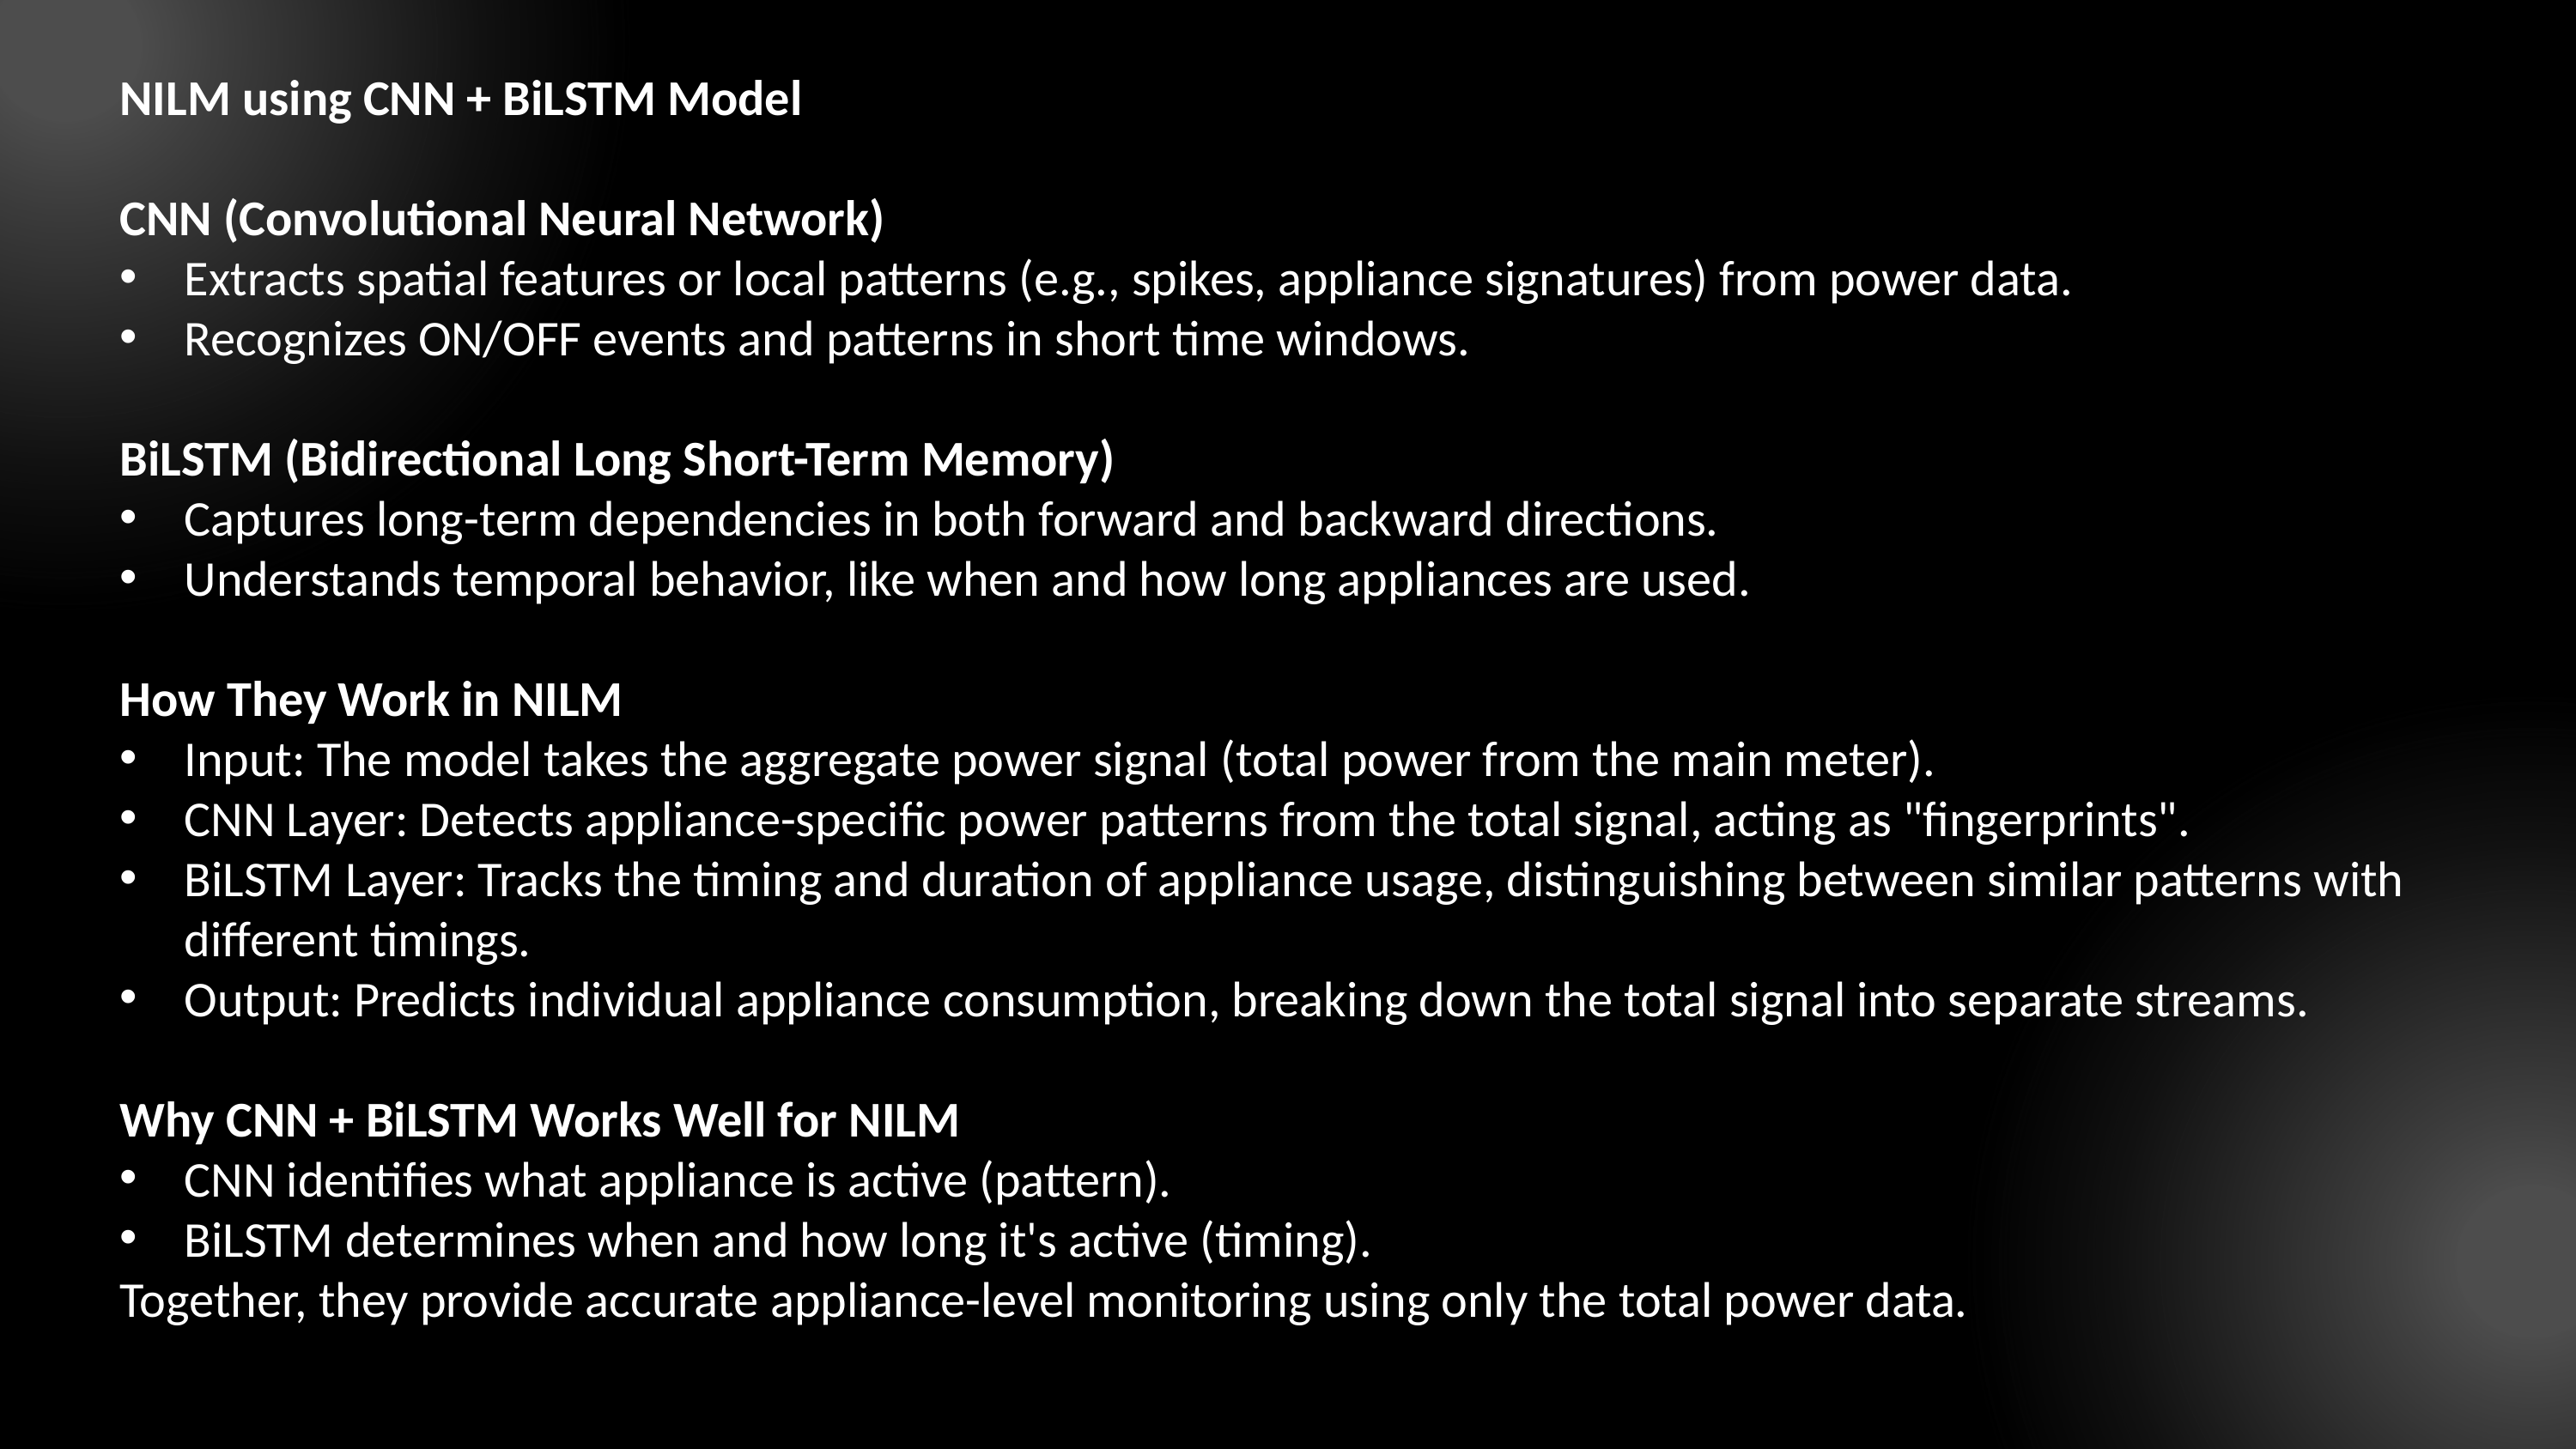

NILM using CNN + BiLSTM Model

CNN (Convolutional Neural Network)
Extracts spatial features or local patterns (e.g., spikes, appliance signatures) from power data.
Recognizes ON/OFF events and patterns in short time windows.

BiLSTM (Bidirectional Long Short-Term Memory)
Captures long-term dependencies in both forward and backward directions.
Understands temporal behavior, like when and how long appliances are used.

How They Work in NILM
Input: The model takes the aggregate power signal (total power from the main meter).
CNN Layer: Detects appliance-specific power patterns from the total signal, acting as "fingerprints".
BiLSTM Layer: Tracks the timing and duration of appliance usage, distinguishing between similar patterns with different timings.
Output: Predicts individual appliance consumption, breaking down the total signal into separate streams.

Why CNN + BiLSTM Works Well for NILM
CNN identifies what appliance is active (pattern).
BiLSTM determines when and how long it's active (timing).
Together, they provide accurate appliance-level monitoring using only the total power data.